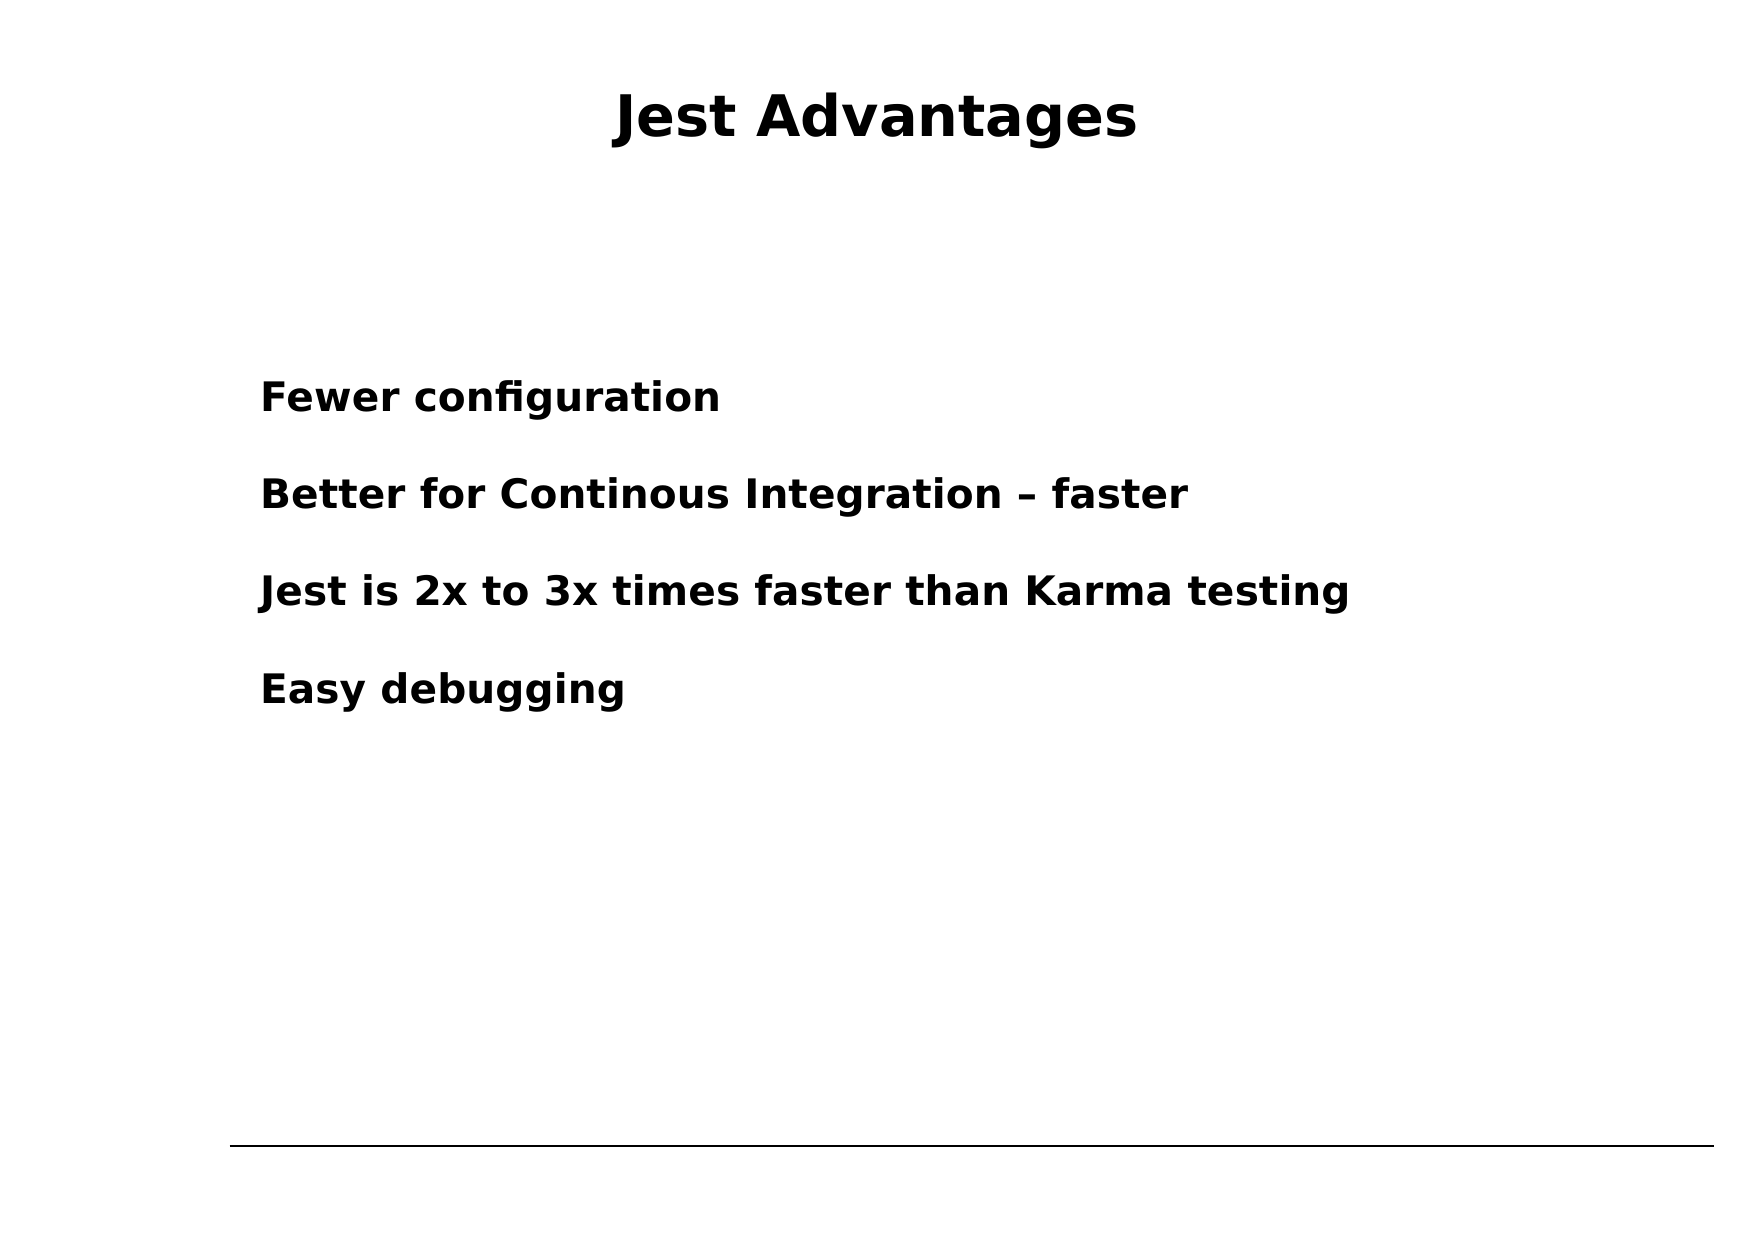

# Jest Advantages
Fewer configuration

Better for Continous Integration – faster

Jest is 2x to 3x times faster than Karma testing

Easy debugging